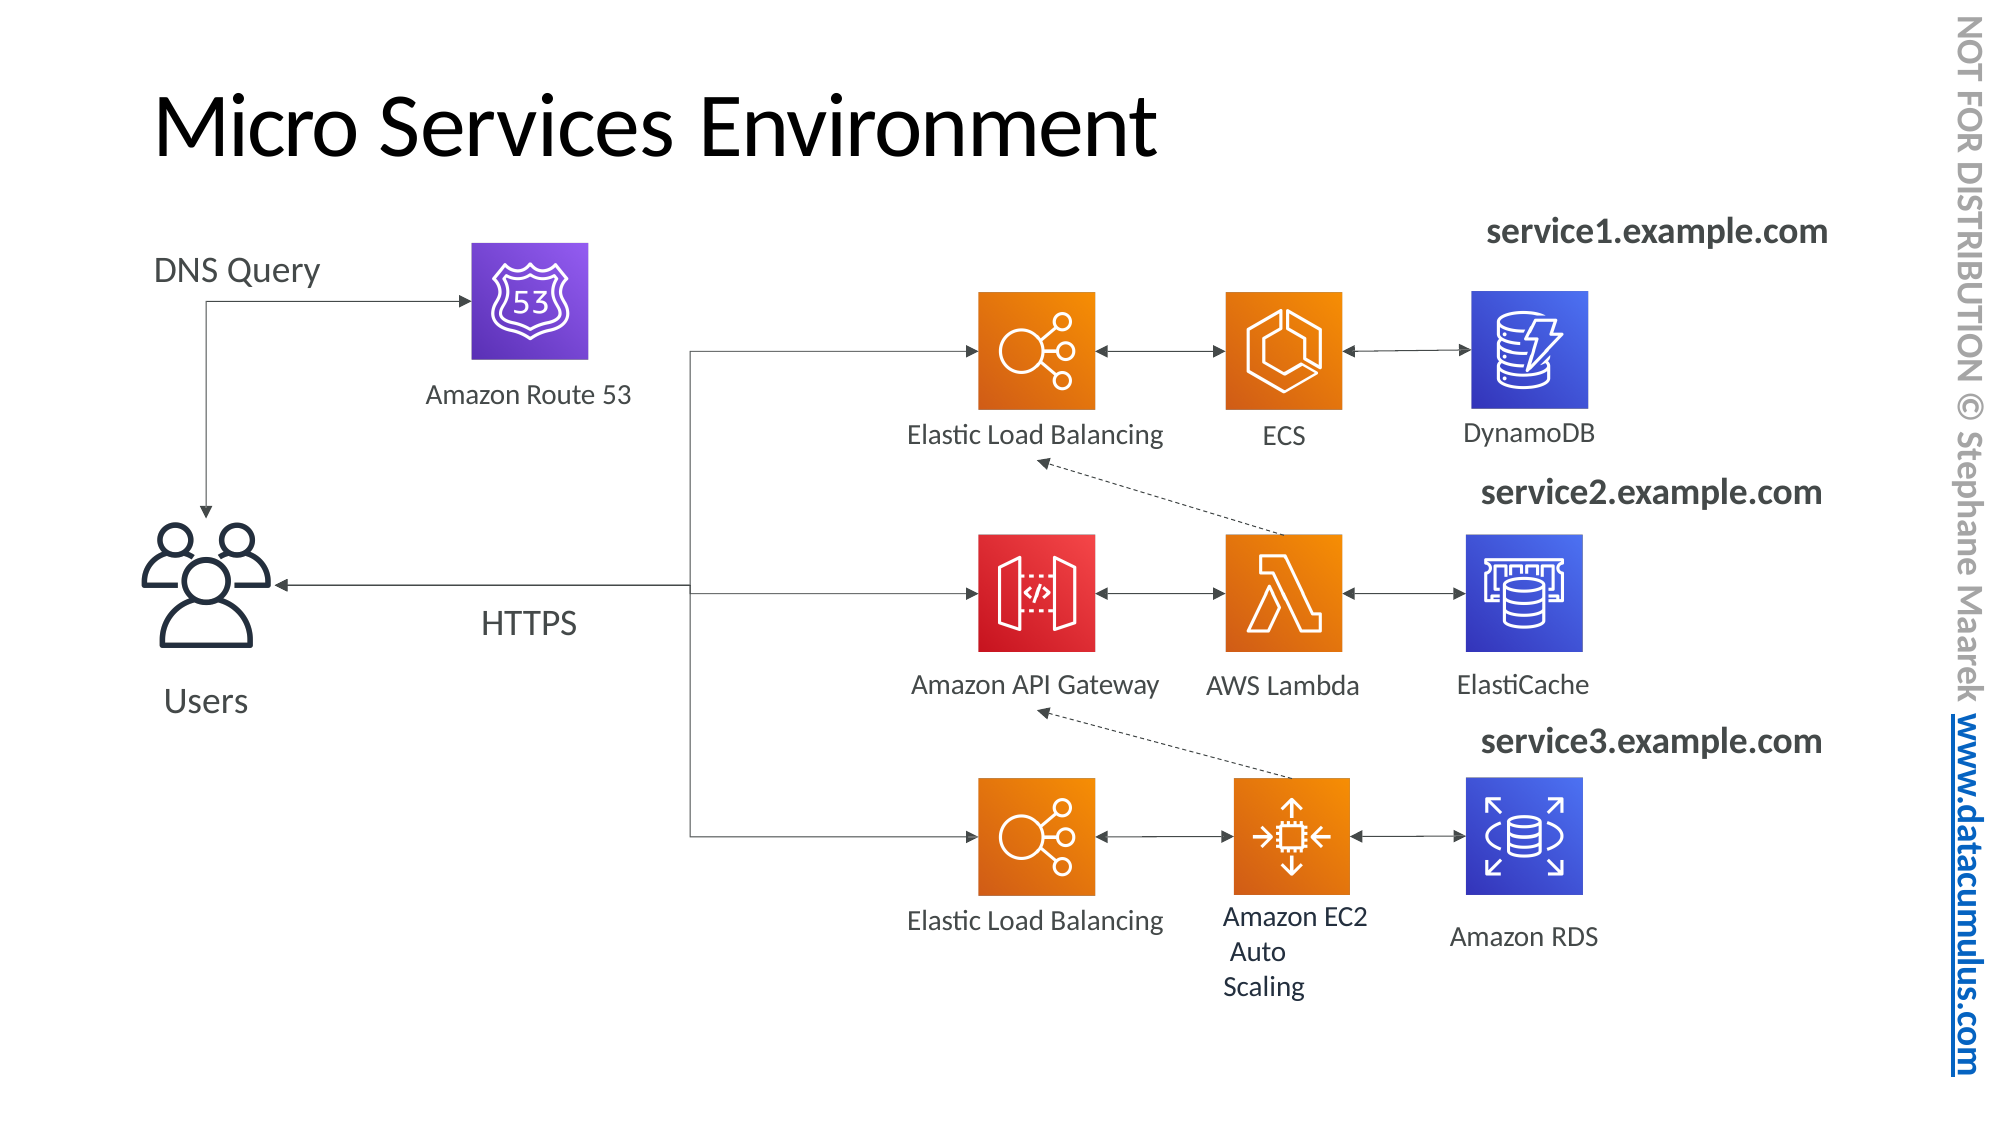

NOT FOR DISTRIBUTION © Stephane Maarek www.datacumulus.com
# Micro Services Environment
service1.example.com

DNS Query

Amazon Route 53
DynamoDB
service2.example.com
Elastic Load Balancing
ECS

HTTPS
ElastiCache
service3.example.com
Amazon API Gateway
AWS Lambda
Users

Amazon EC2  Auto Scaling
Elastic Load Balancing
Amazon RDS
© Stephane Maarek